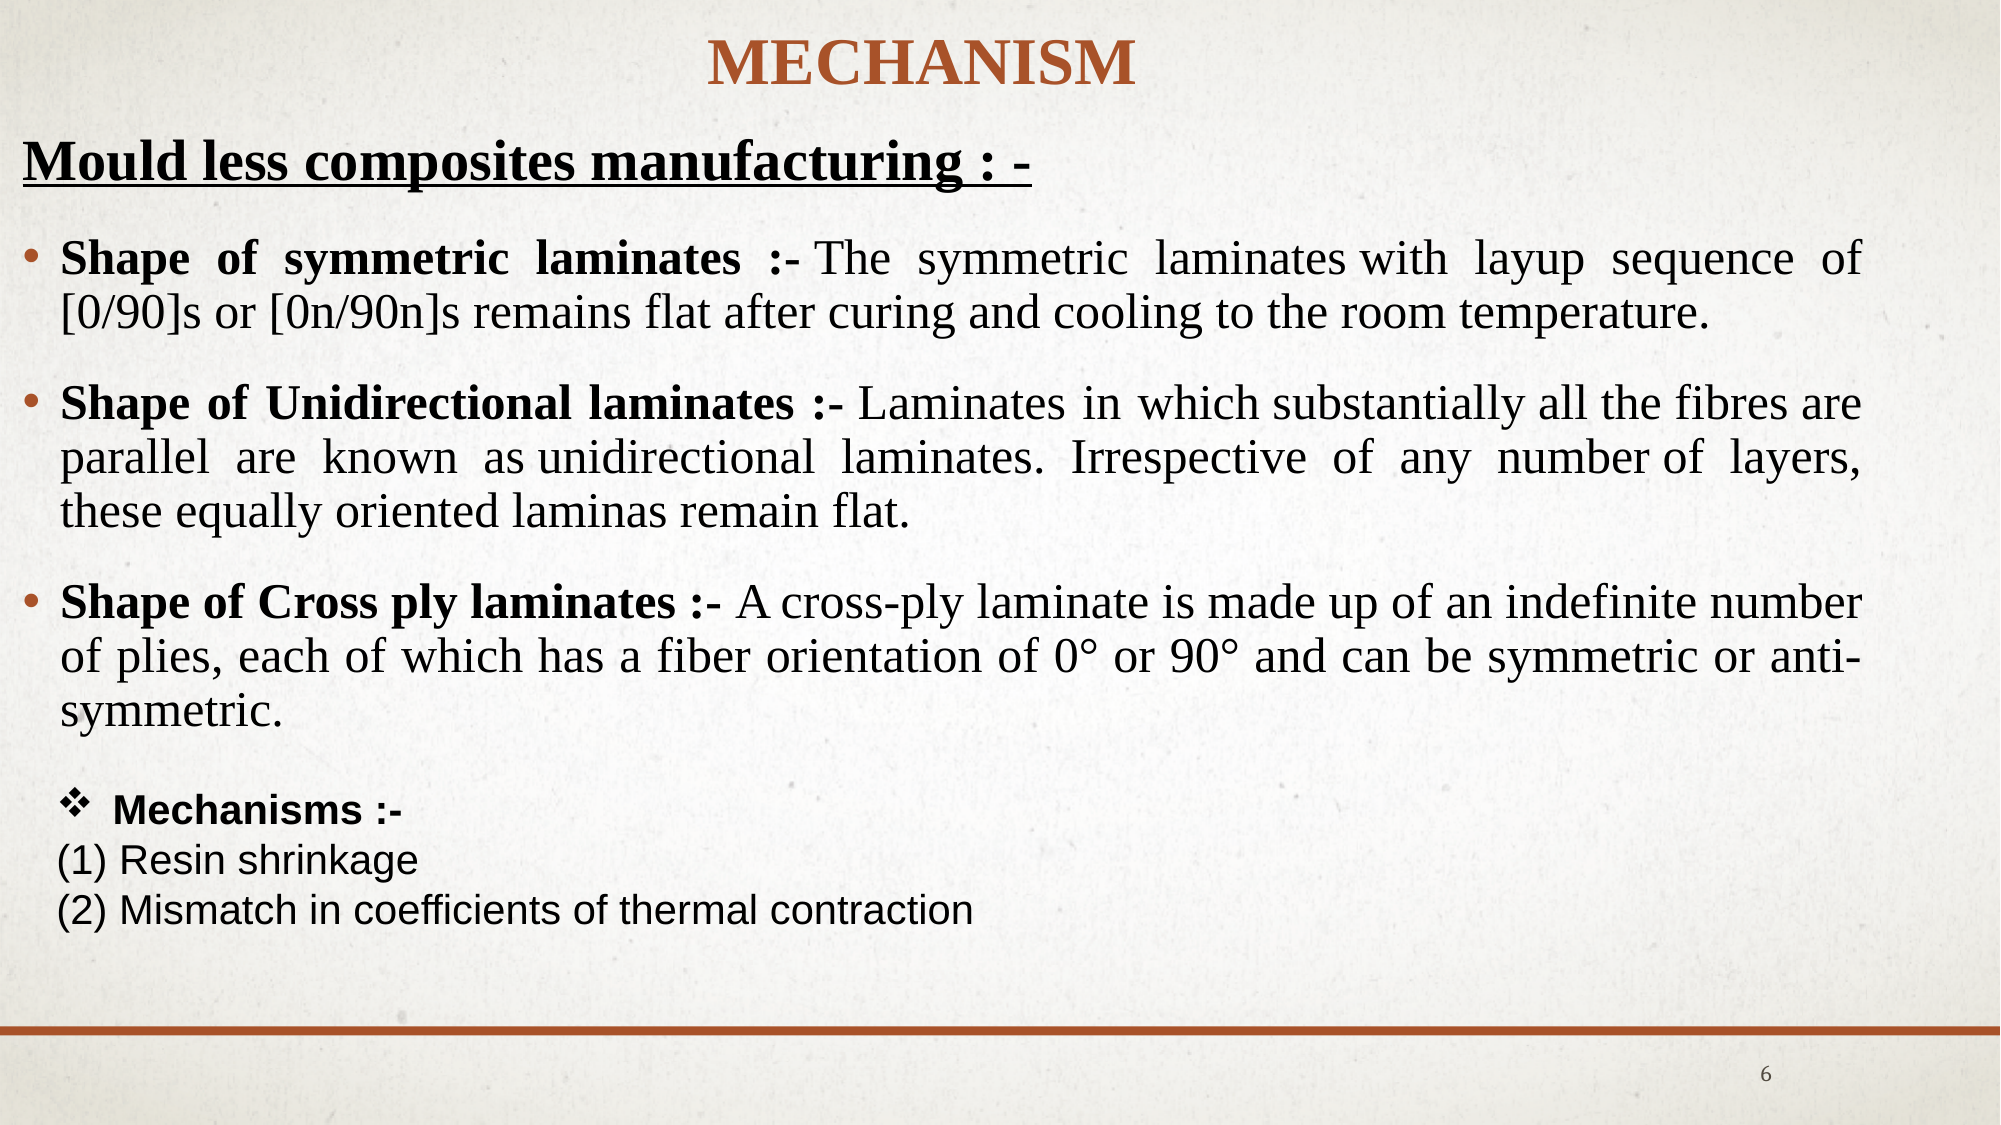

# Mechanism​
Mould less composites manufacturing : -​
Shape of symmetric laminates :- The symmetric laminates with layup sequence of [0/90]s or [0n/90n]s remains flat after curing and cooling to the room temperature.​
Shape of Unidirectional laminates :- Laminates in which substantially all the fibres are parallel are known as unidirectional laminates. Irrespective of any number of layers, these equally oriented laminas remain flat. ​
Shape of Cross ply laminates :- A cross-ply laminate is made up of an indefinite number of plies, each of which has a fiber orientation of 0° or 90° and can be symmetric or anti-symmetric.

Mechanisms :-
(1) Resin shrinkage
(2) Mismatch in coefficients of thermal contraction
6